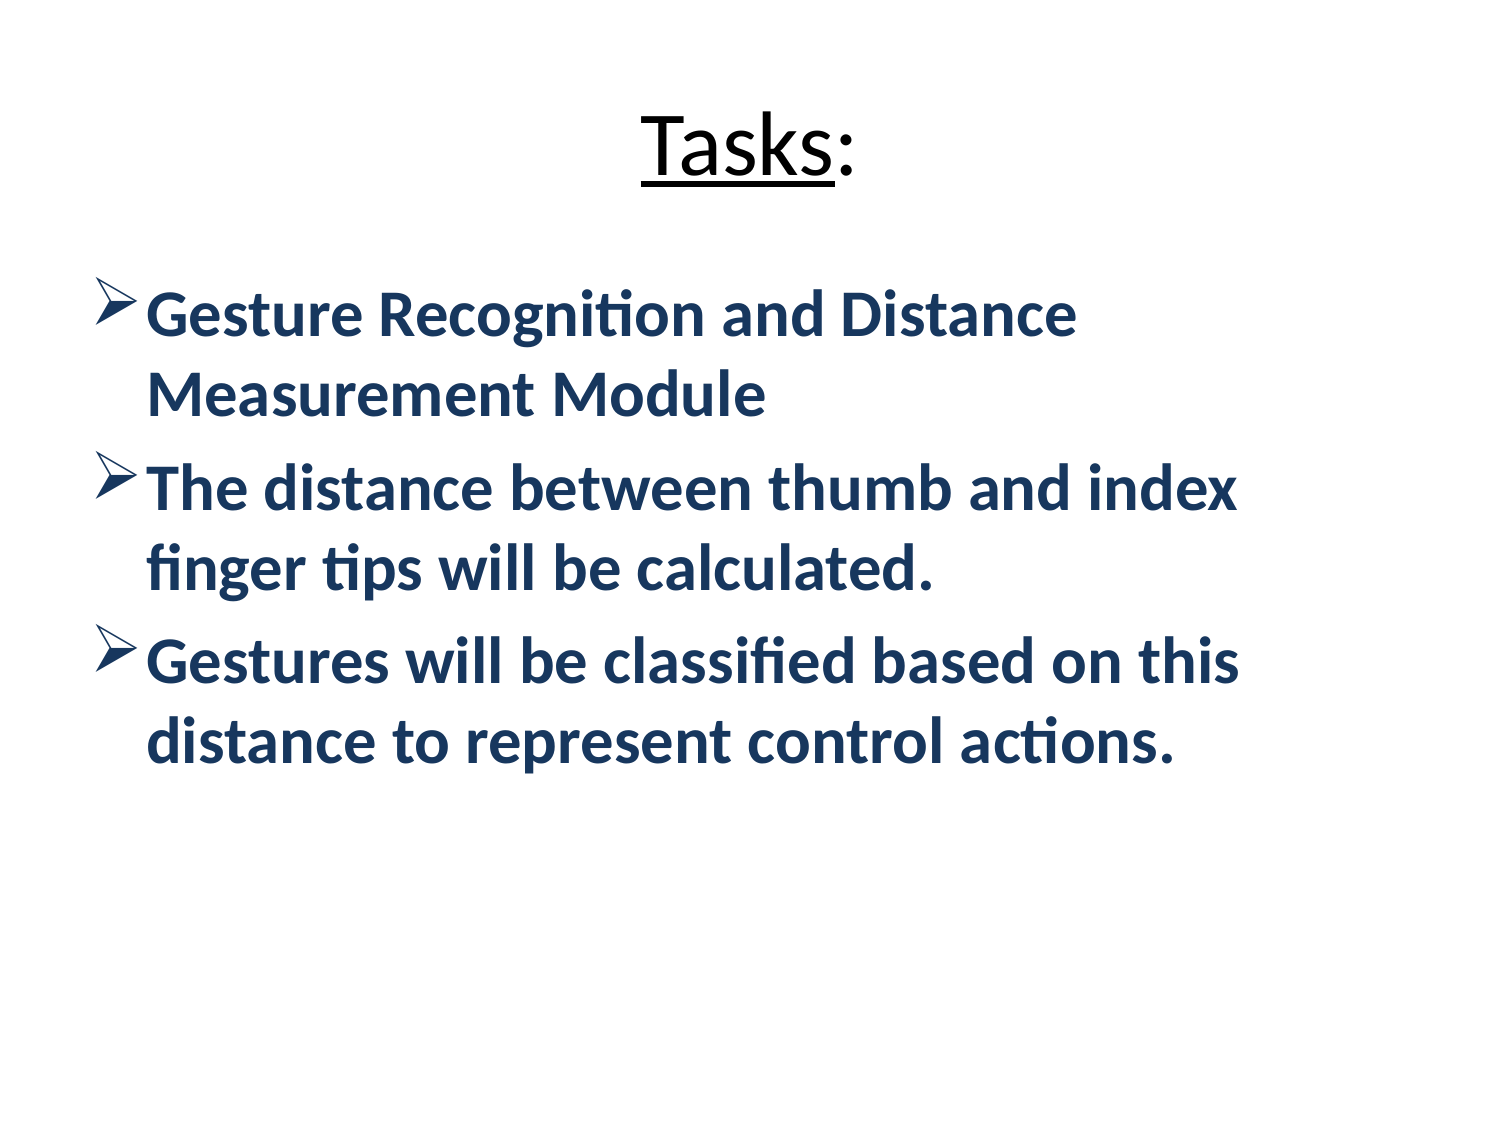

# Tasks:
Gesture Recognition and Distance Measurement Module
The distance between thumb and index finger tips will be calculated.
Gestures will be classified based on this distance to represent control actions.